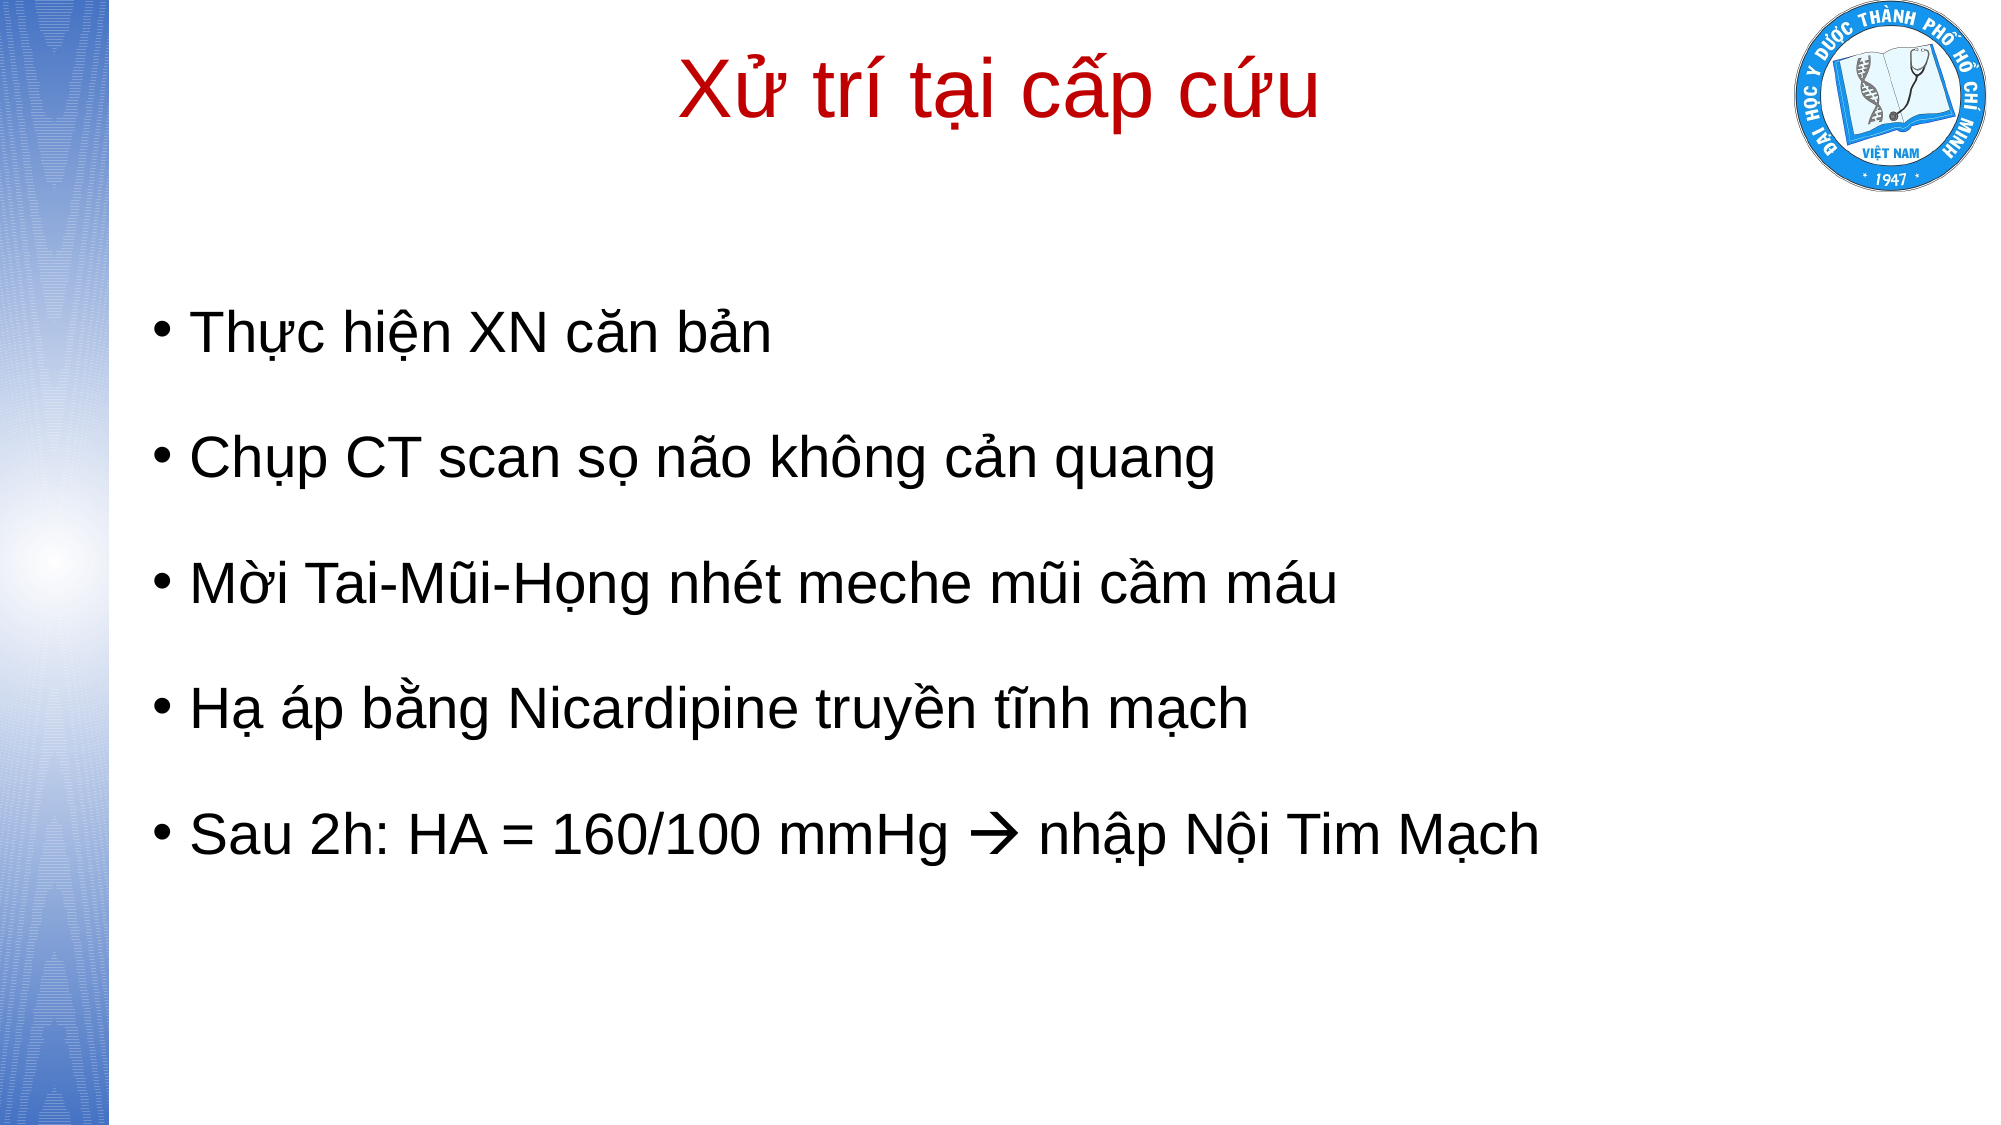

# Xử trí tại cấp cứu
Thực hiện XN căn bản
Chụp CT scan sọ não không cản quang
Mời Tai-Mũi-Họng nhét meche mũi cầm máu
Hạ áp bằng Nicardipine truyền tĩnh mạch
Sau 2h: HA = 160/100 mmHg 🡪 nhập Nội Tim Mạch